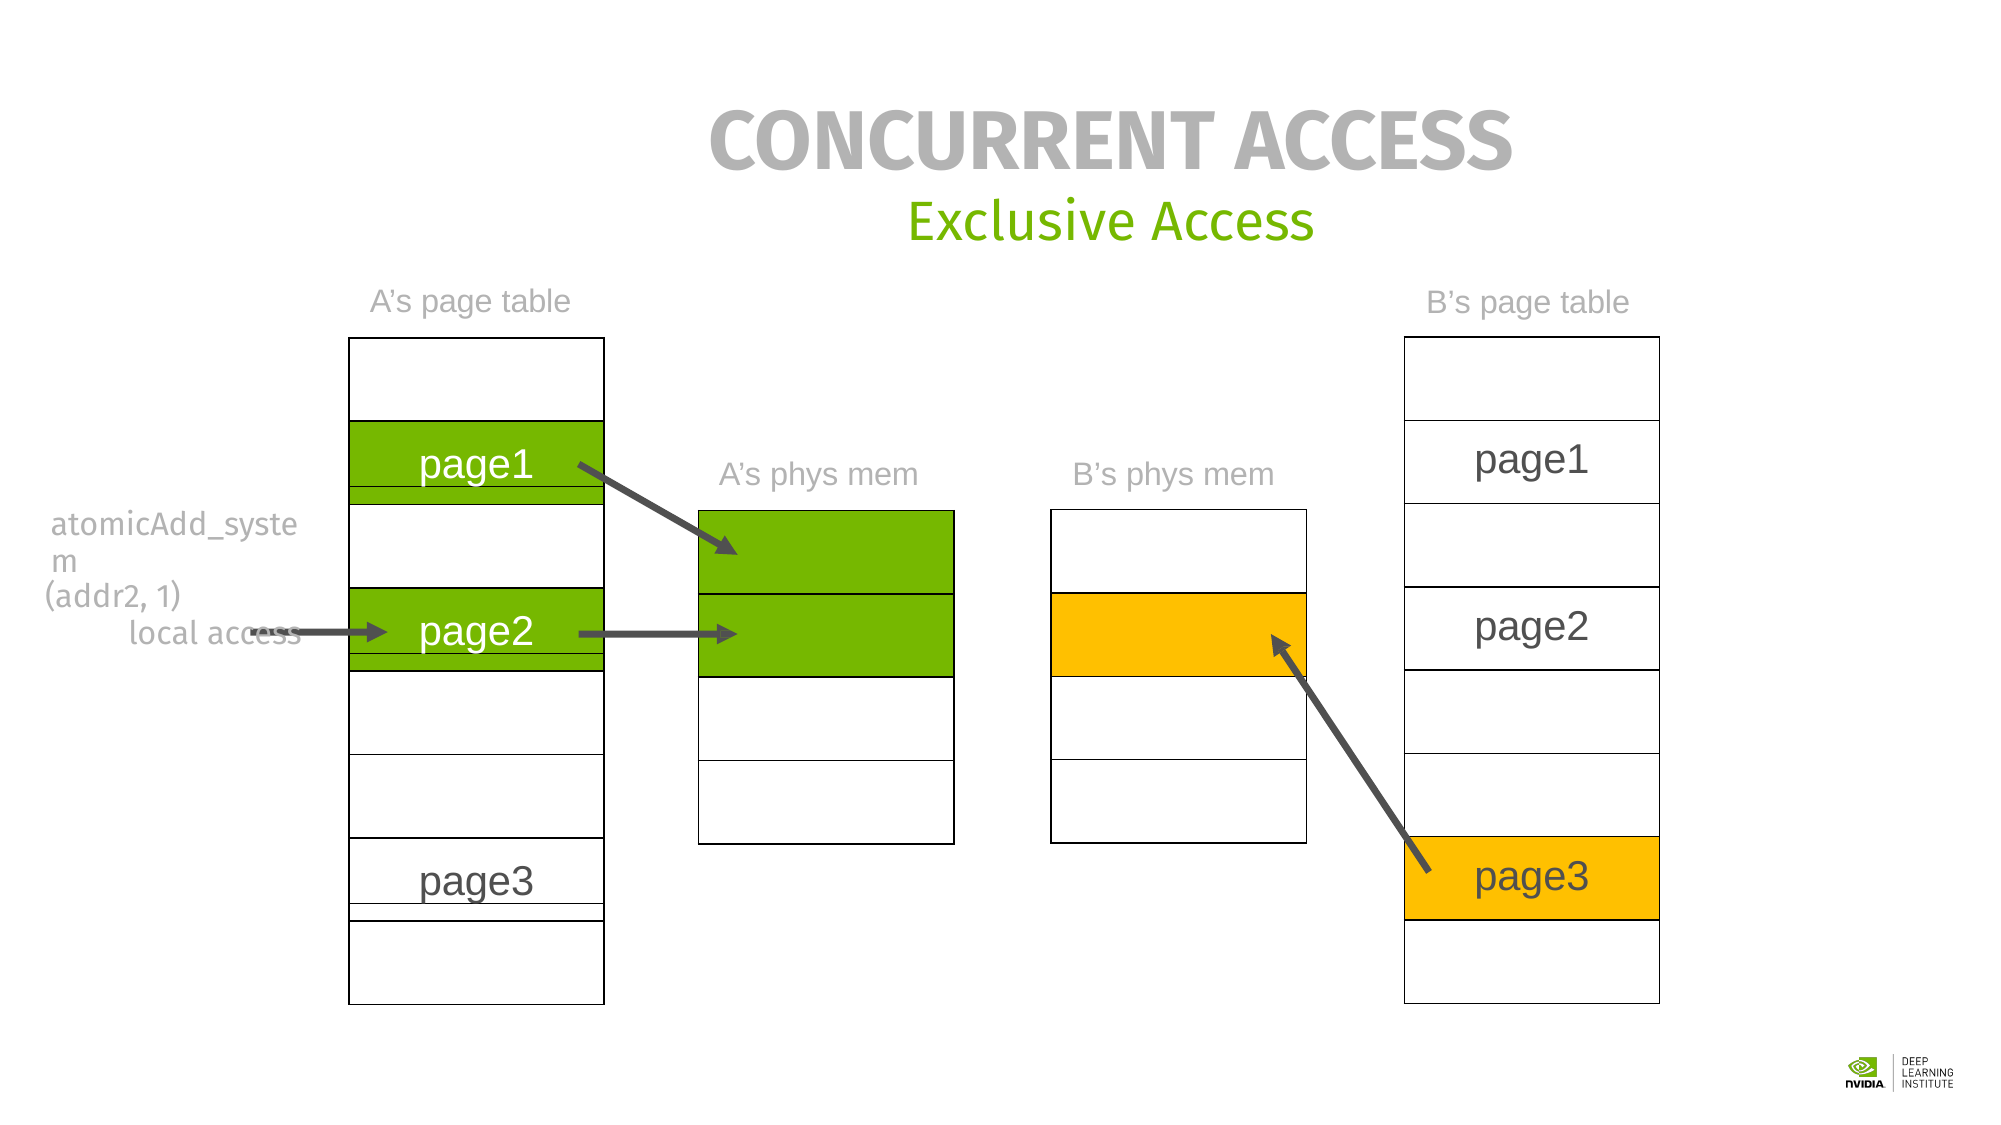

110
# CONCURRENT ACCESS
Exclusive Access
A’s page table
B’s page table

|  |
| --- |
| page1 |
|  |
| page2 |
|  |
|  |
| page3 |
|  |
page1
A’s phys mem
B’s phys mem

atomicAdd_system
(addr2, 1)
local access

|  |
| --- |
|  |
|  |
|  |
page2

page3